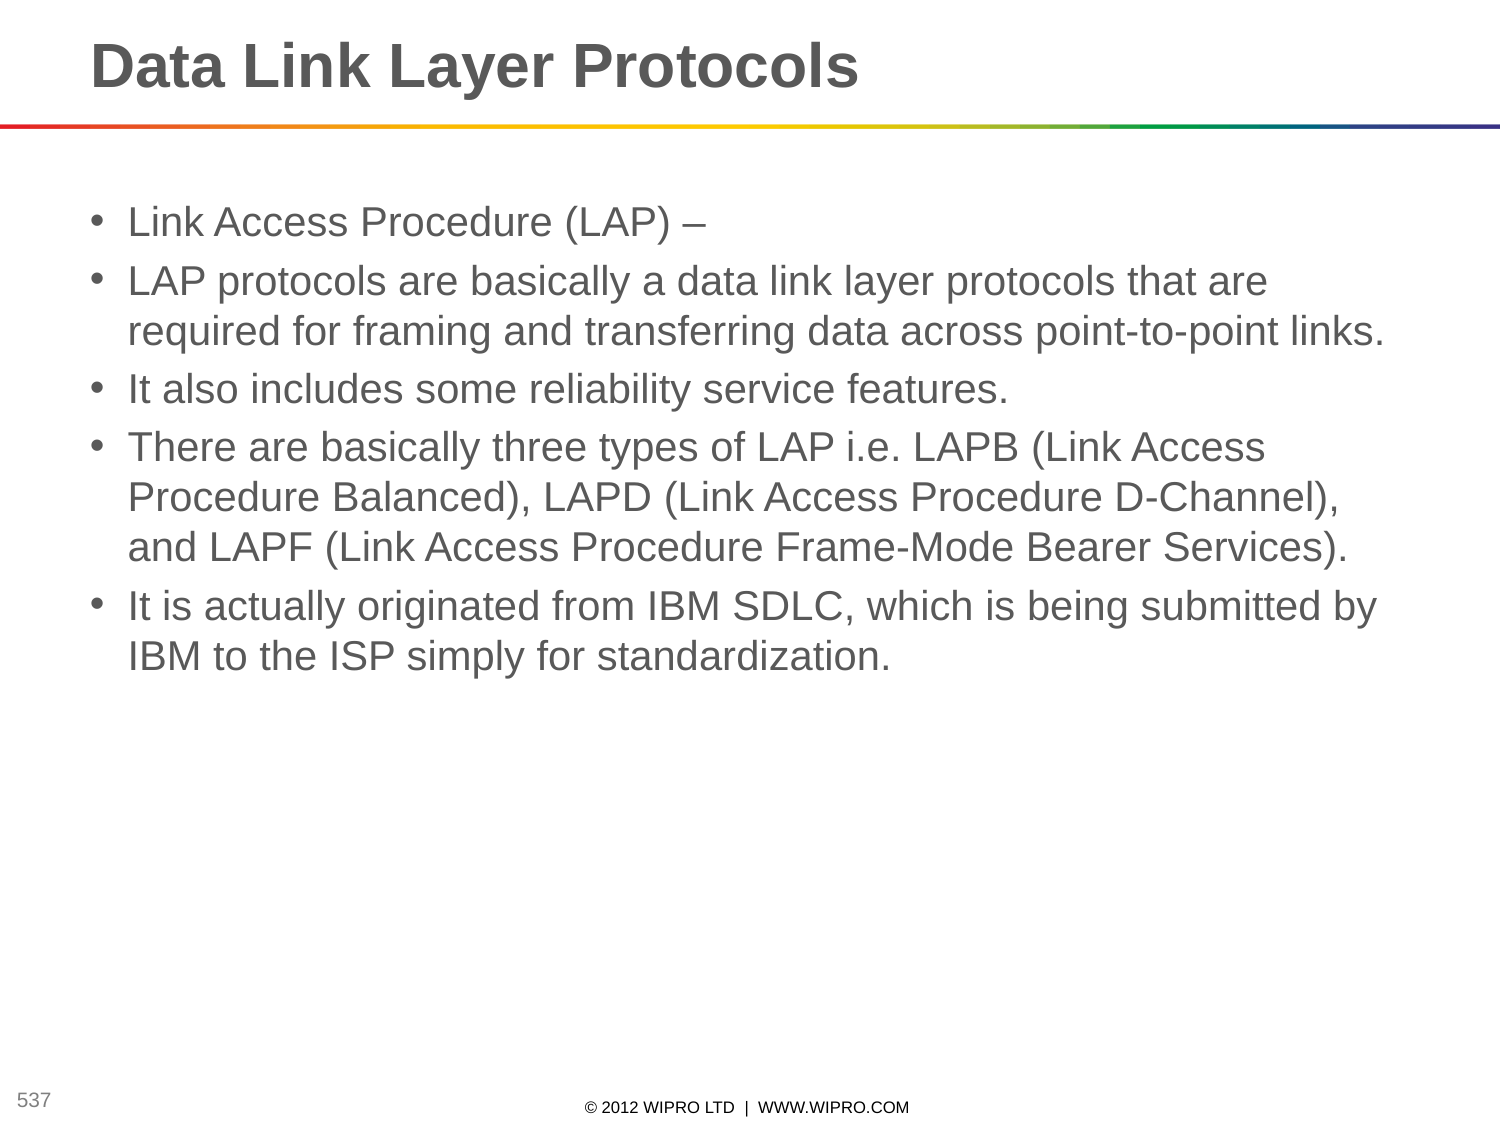

# Data Link Layer Protocols
Link Access Procedure (LAP) –
LAP protocols are basically a data link layer protocols that are required for framing and transferring data across point-to-point links.
It also includes some reliability service features.
There are basically three types of LAP i.e. LAPB (Link Access Procedure Balanced), LAPD (Link Access Procedure D-Channel), and LAPF (Link Access Procedure Frame-Mode Bearer Services).
It is actually originated from IBM SDLC, which is being submitted by IBM to the ISP simply for standardization.